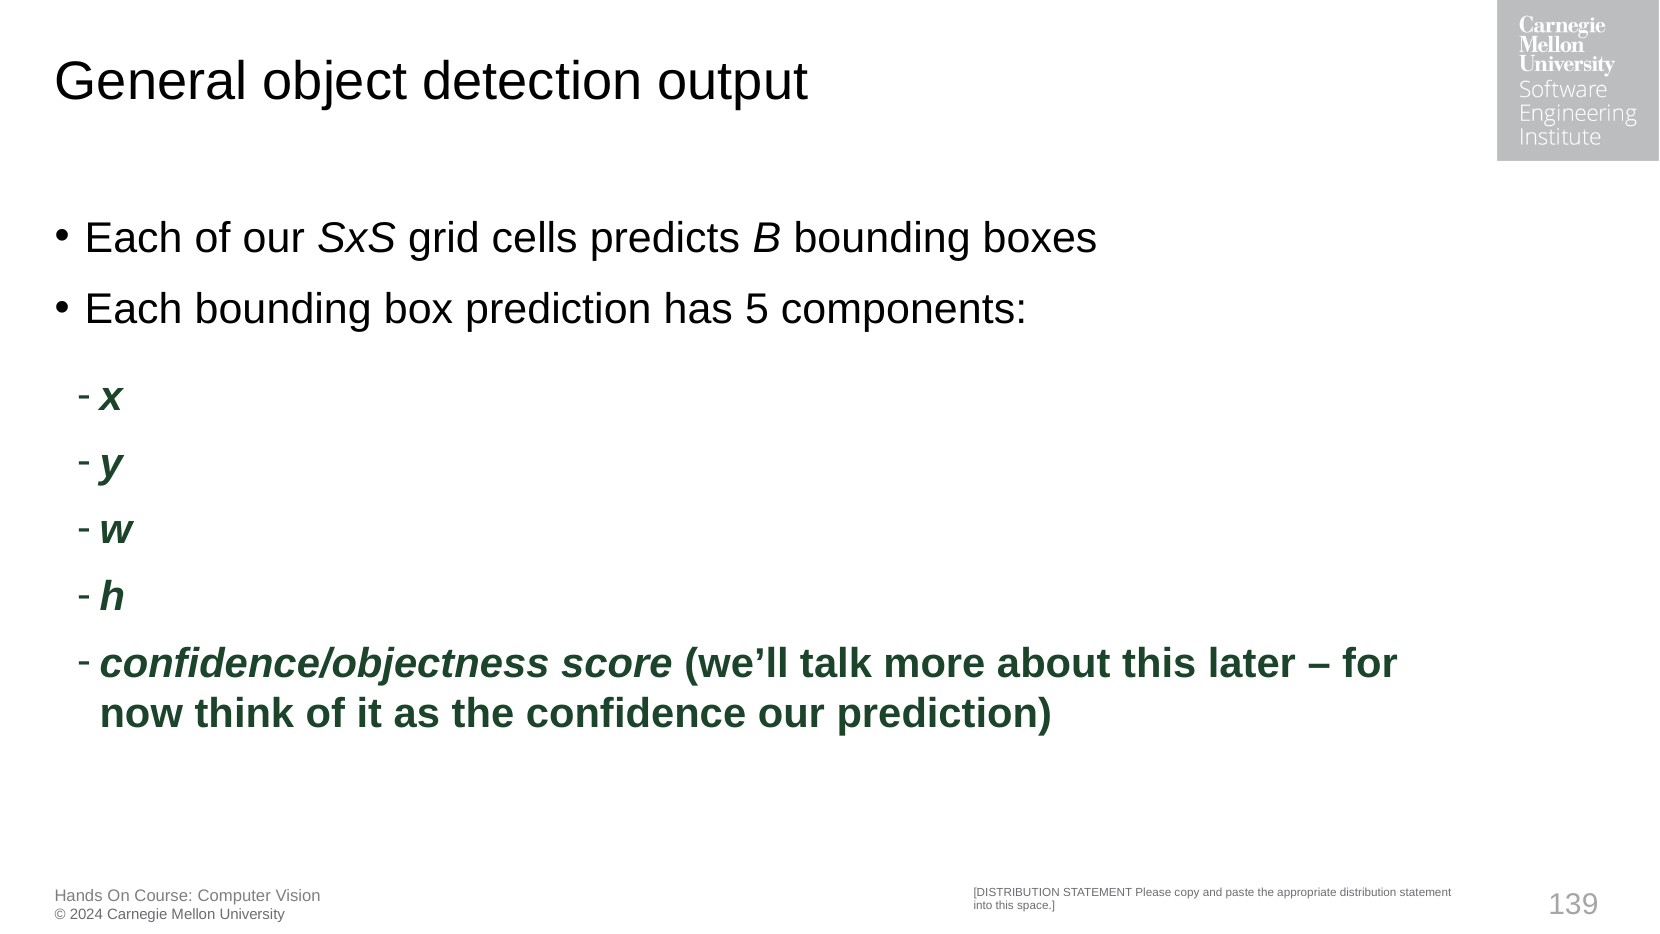

# General object detection output
Each of our SxS grid cells predicts B bounding boxes
Each bounding box prediction has 5 components:
x
y
w
h
confidence/objectness score (we’ll talk more about this later – for now think of it as the confidence our prediction)